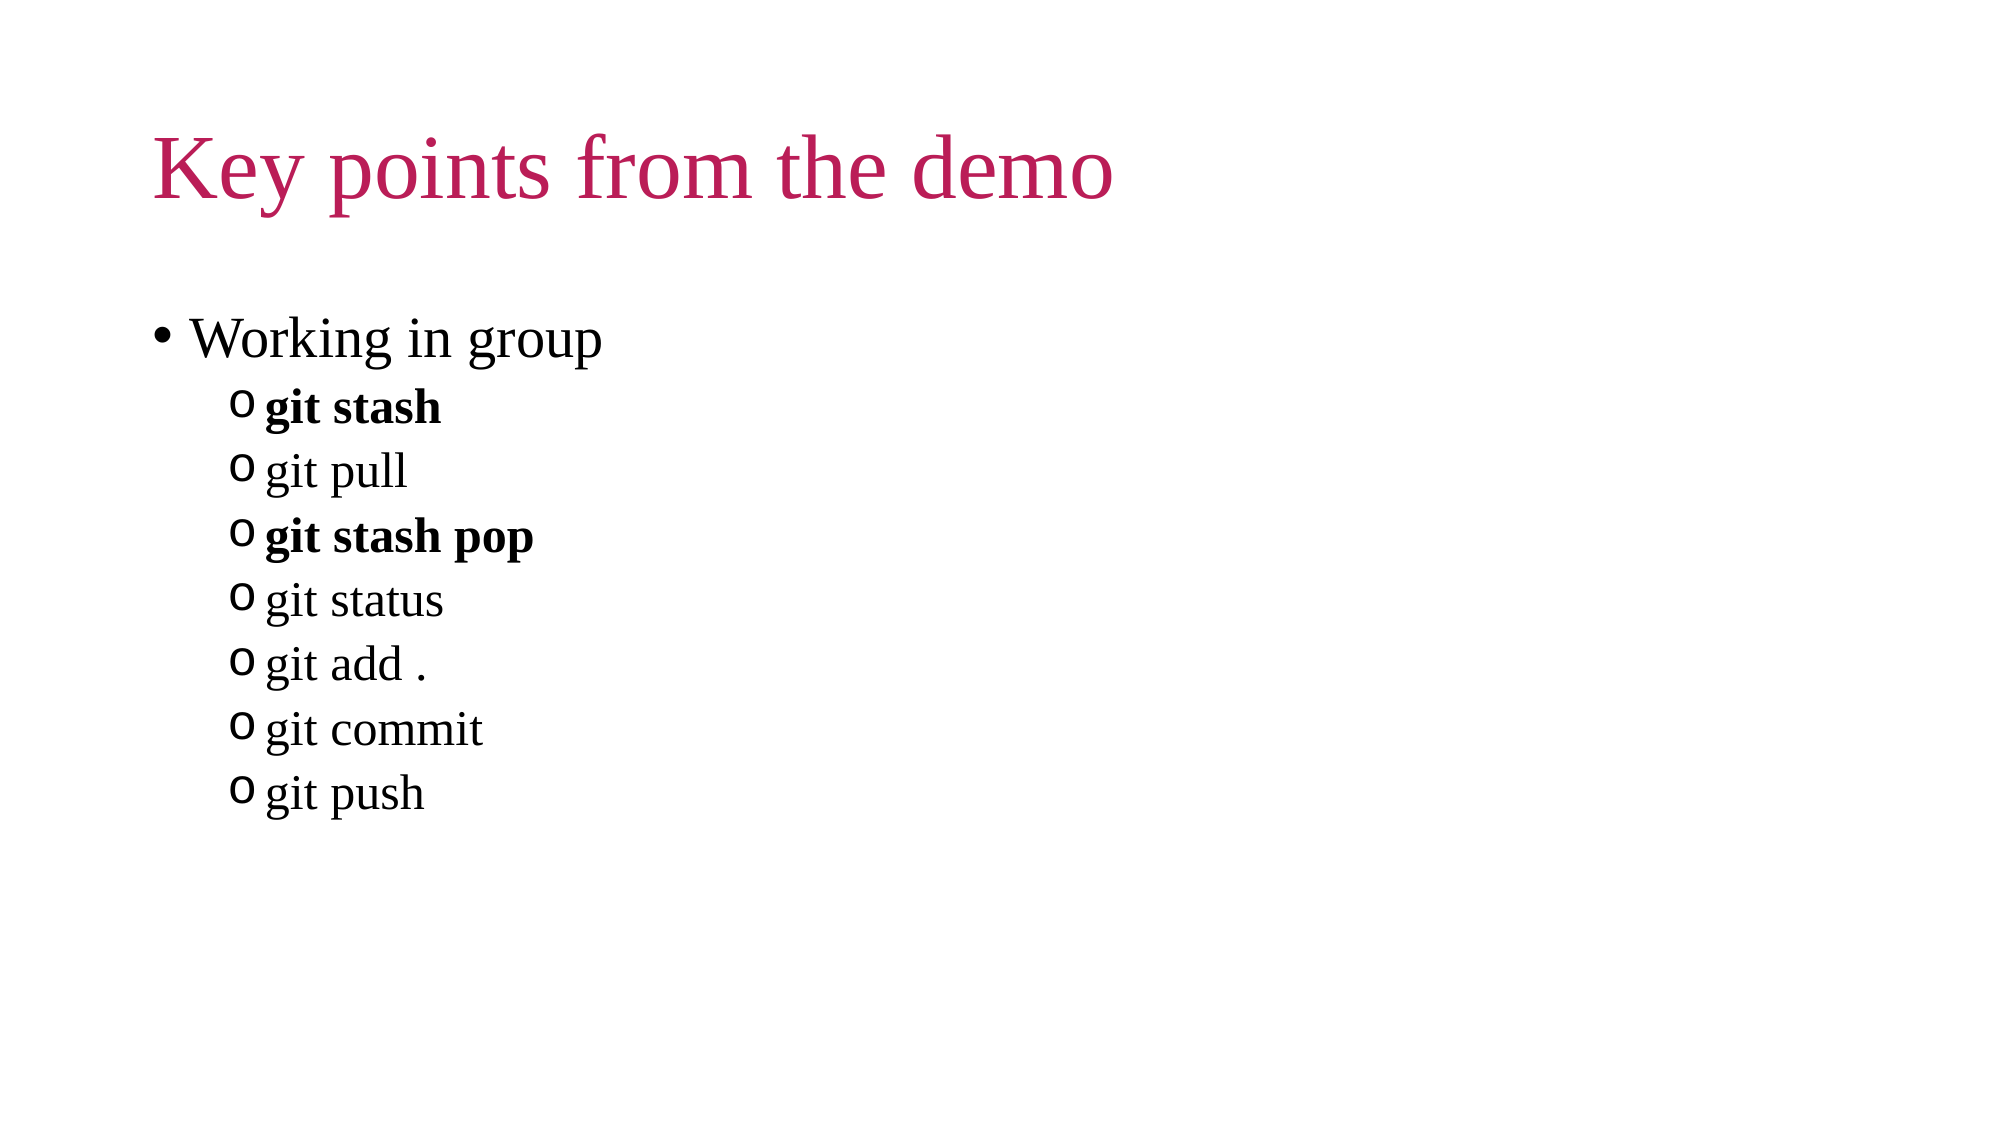

# Key points from the demo
Working in group
git stash
git pull
git stash pop
git status
git add .
git commit
git push